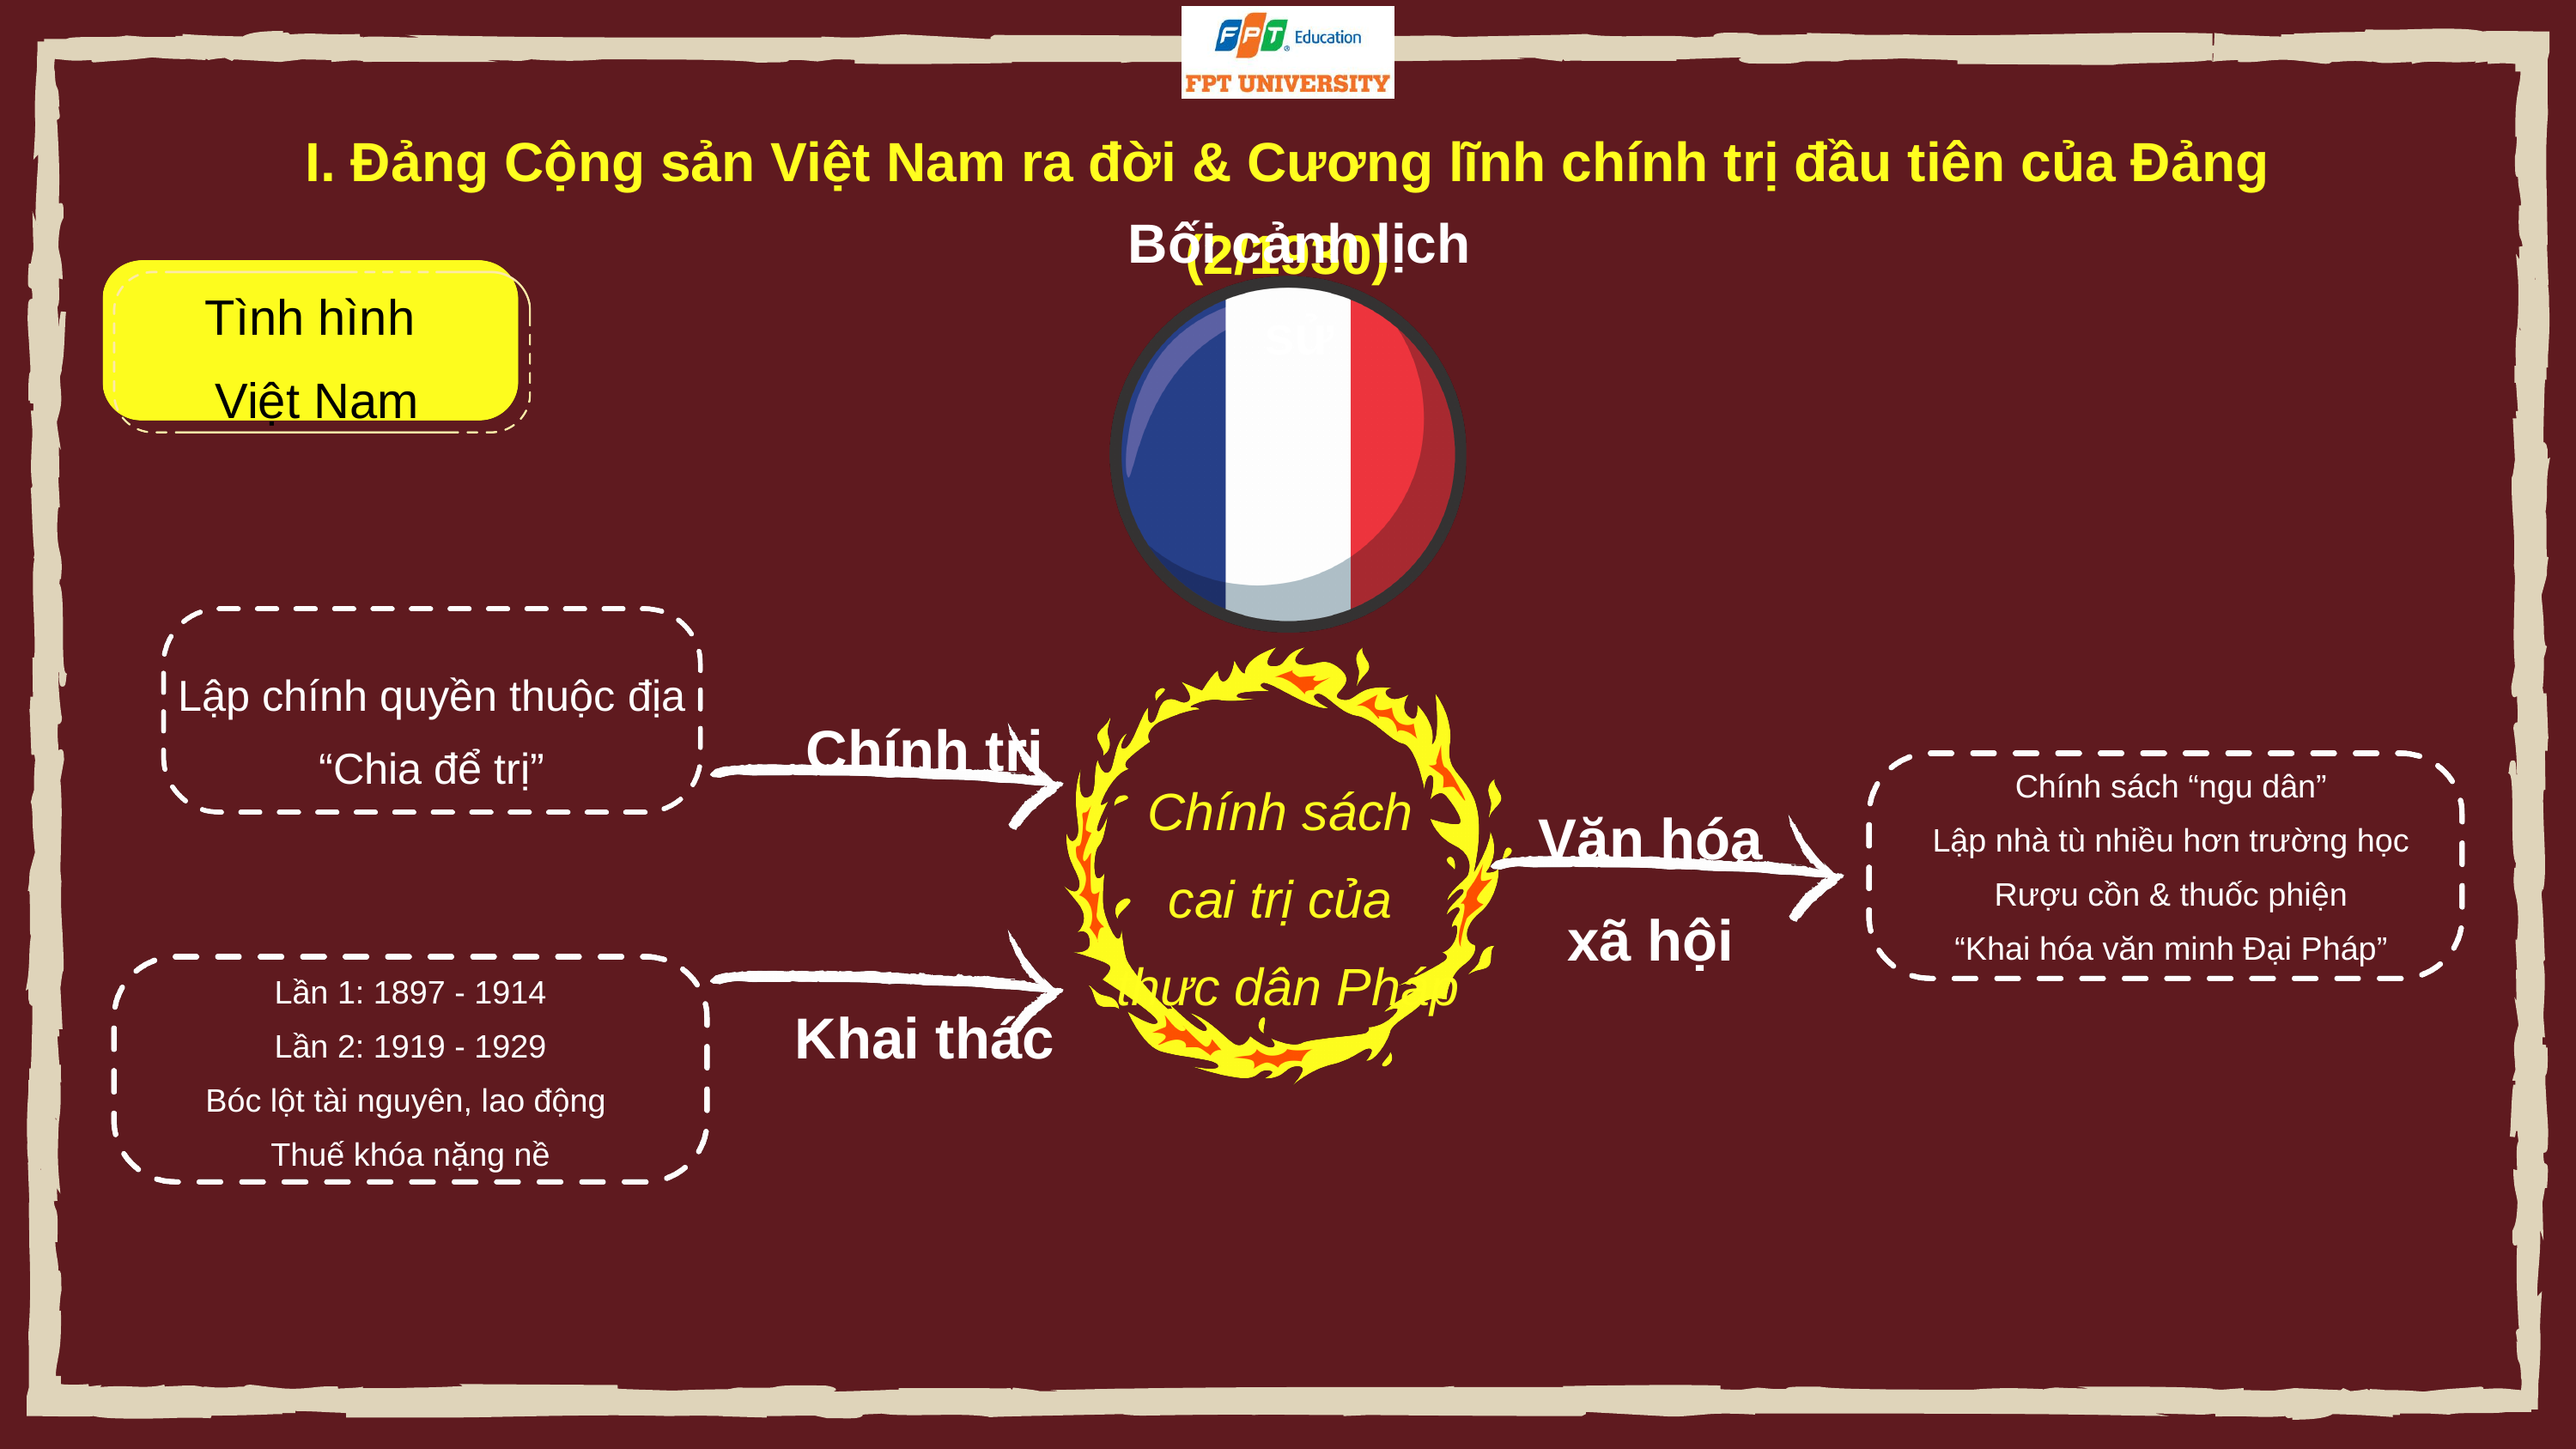

I. Đảng Cộng sản Việt Nam ra đời & Cương lĩnh chính trị đầu tiên của Đảng (2/1930)
Bối cảnh lịch sử

Tình hình
Việt Nam

Lập chính quyền thuộc địa
“Chia để trị”

Chính trị

Chính sách “ngu dân”
Lập nhà tù nhiều hơn trường học
Rượu cồn & thuốc phiện
“Khai hóa văn minh Đại Pháp”

Chính sách
cai trị của
thực dân Pháp
Văn hóa

xã hội

Lần 1: 1897 - 1914
Lần 2: 1919 - 1929
Bóc lột tài nguyên, lao động
Thuế khóa nặng nề
Khai thác